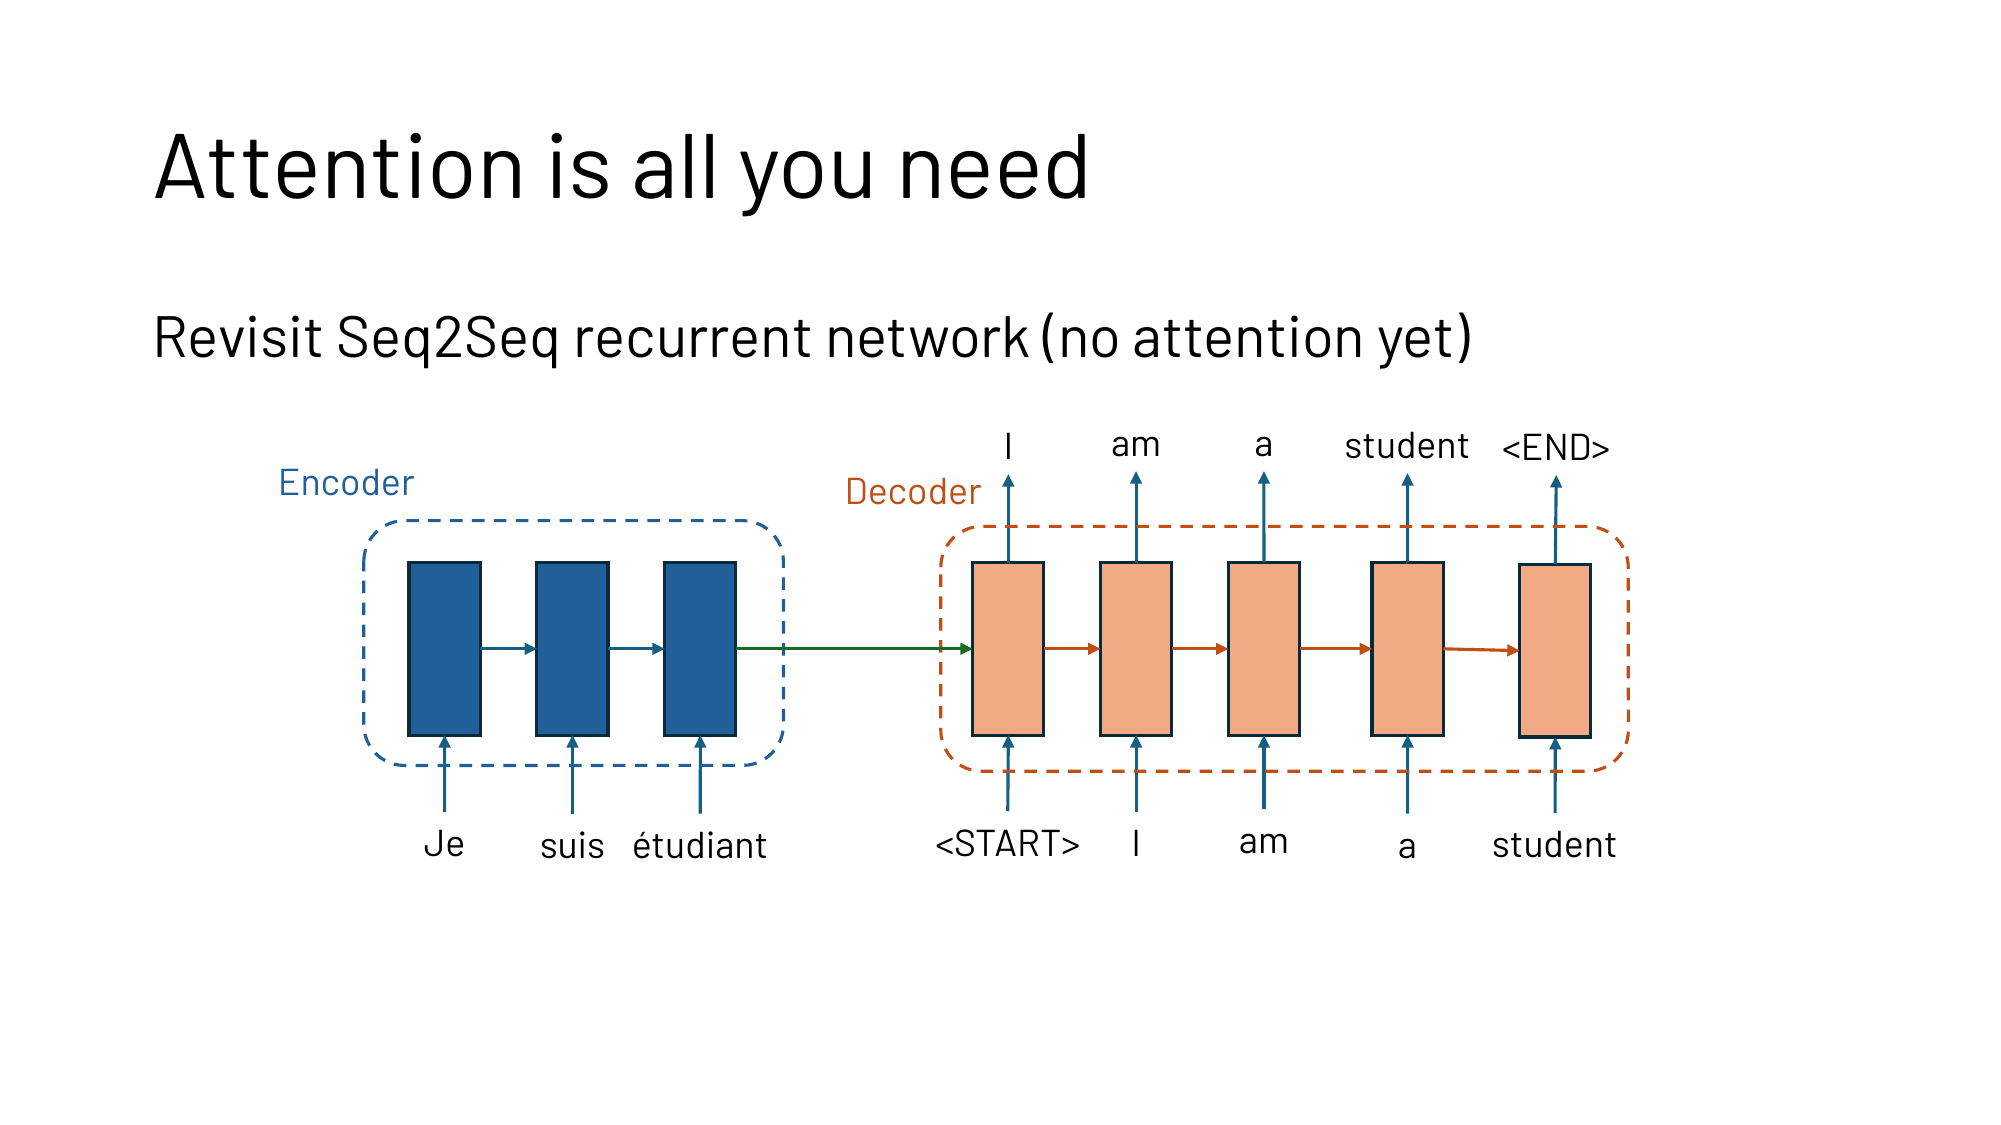

# Attention is all you need
Revisit Seq2Seq recurrent network (no attention yet)
am
a
student
I
<END>
Encoder
Decoder

am
<START>
Je
I
student
suis
a
étudiant